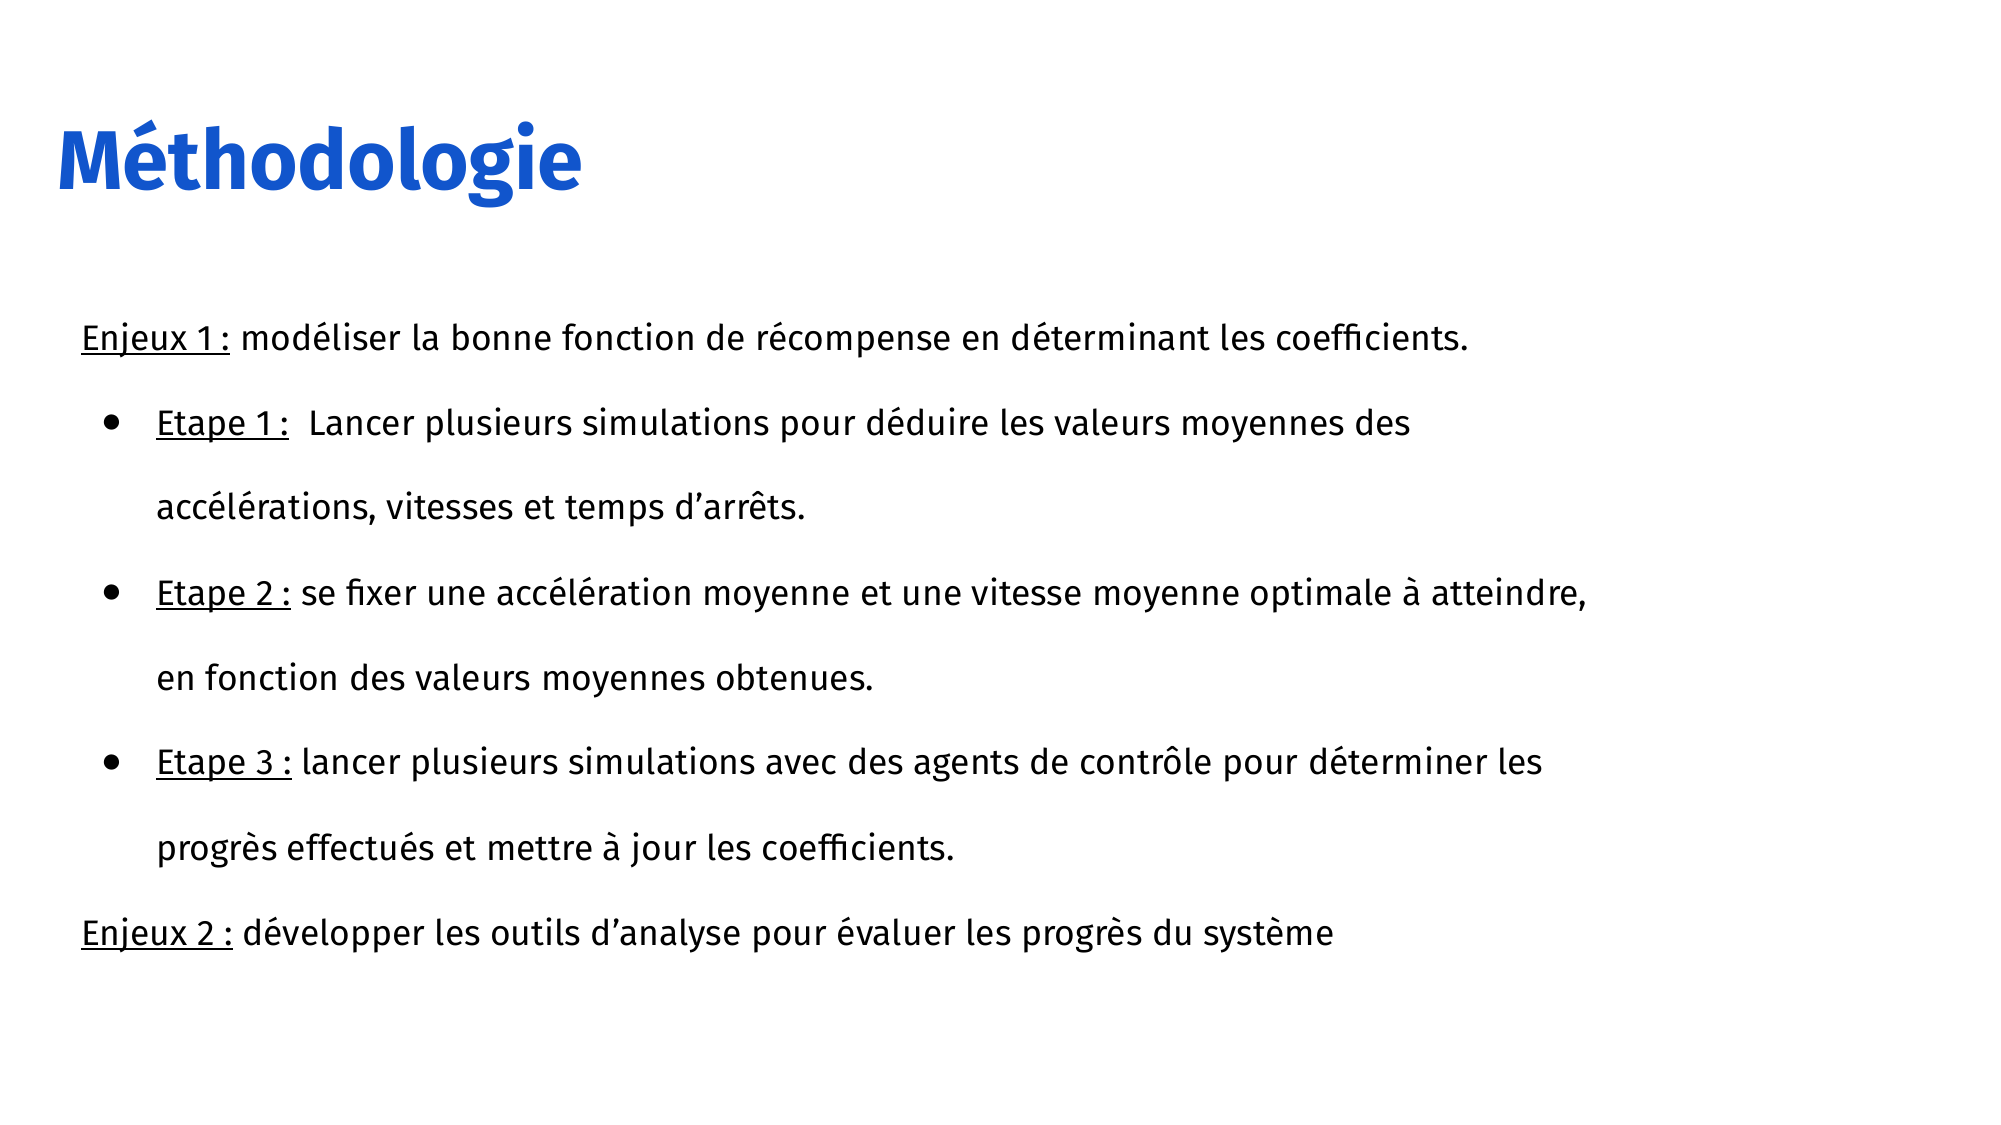

# Méthodologie

Enjeux 1 : modéliser la bonne fonction de récompense en déterminant les coefficients.
Etape 1 :  Lancer plusieurs simulations pour déduire les valeurs moyennes des accélérations, vitesses et temps d’arrêts.
Etape 2 : se fixer une accélération moyenne et une vitesse moyenne optimale à atteindre, en fonction des valeurs moyennes obtenues.
Etape 3 : lancer plusieurs simulations avec des agents de contrôle pour déterminer les progrès effectués et mettre à jour les coefficients.
Enjeux 2 : développer les outils d’analyse pour évaluer les progrès du système